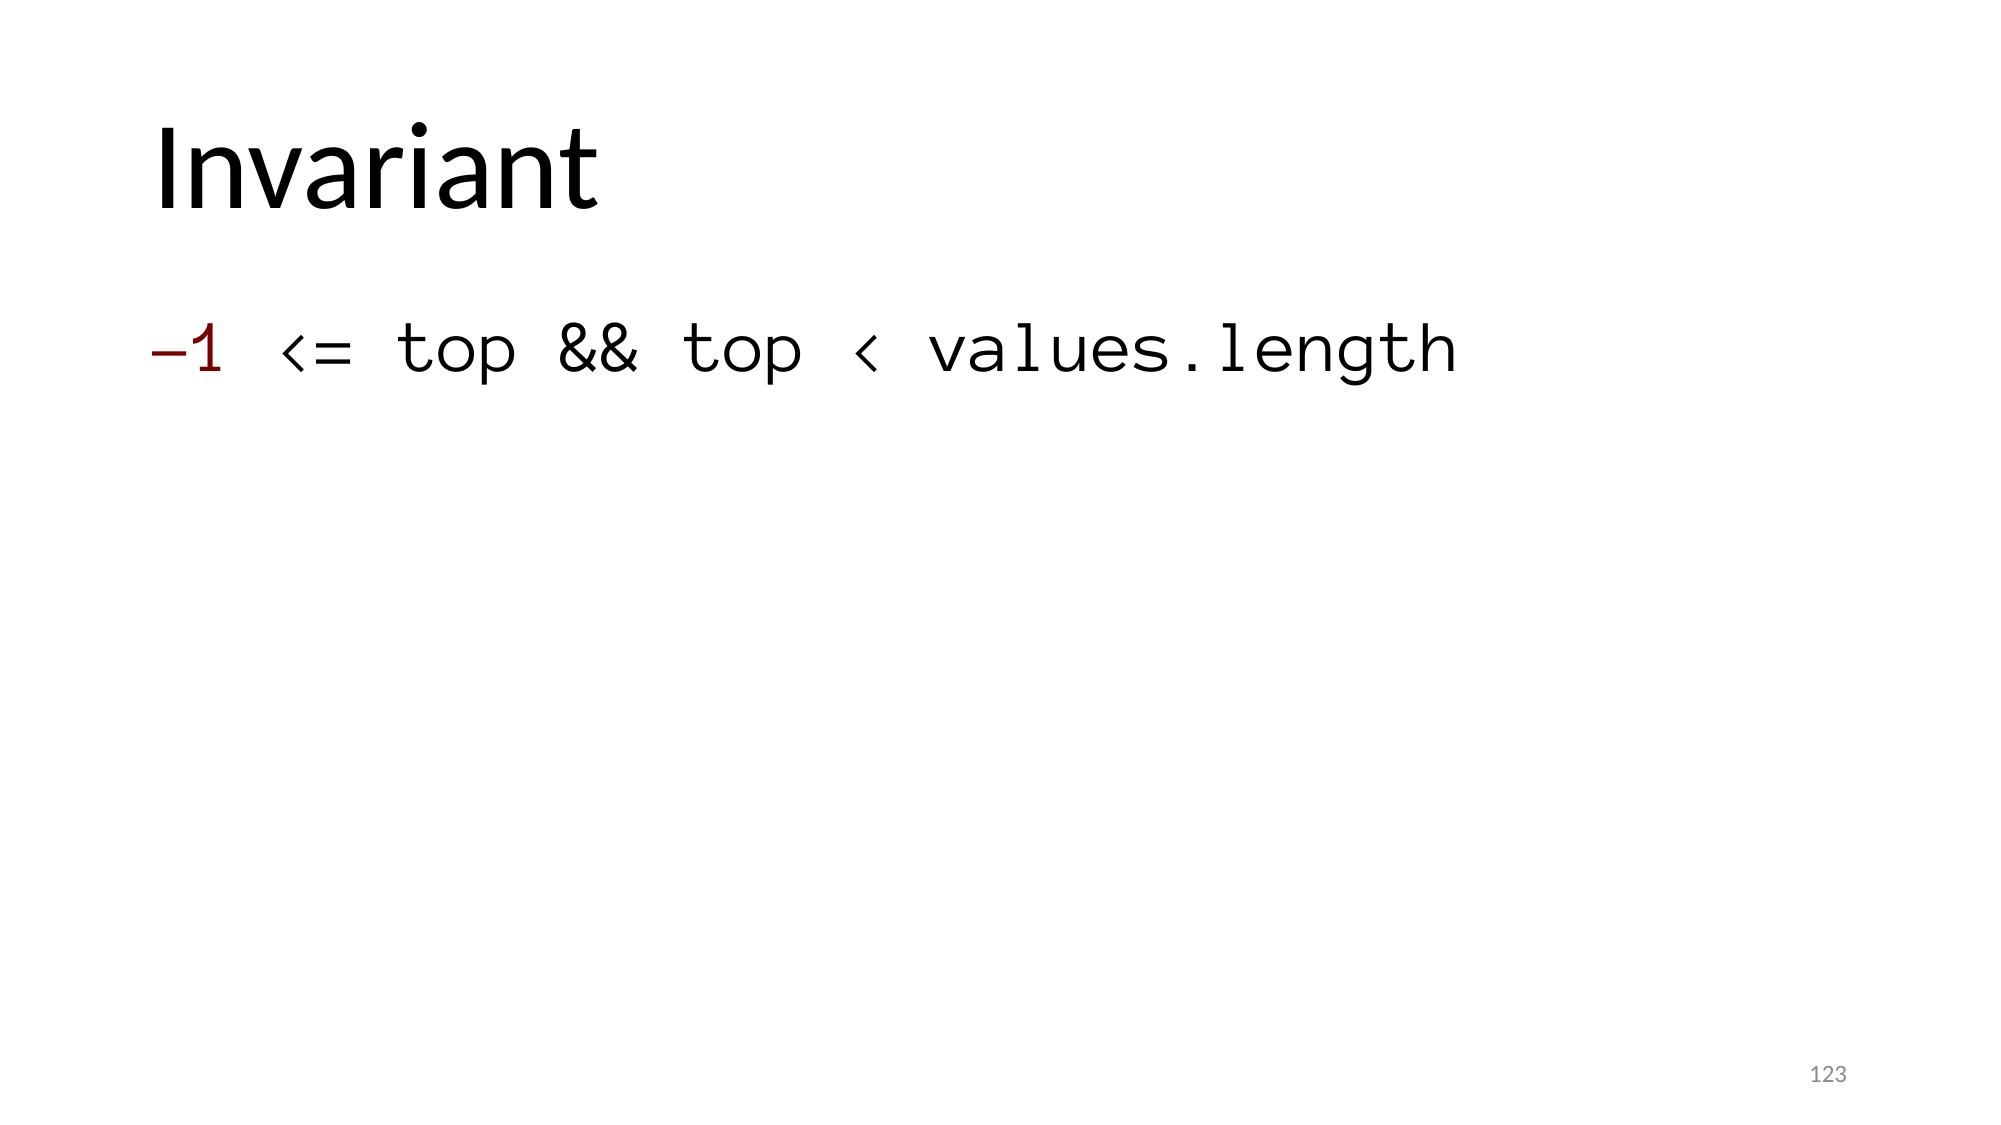

# Invariant
-1 <= top && top < values.length
123